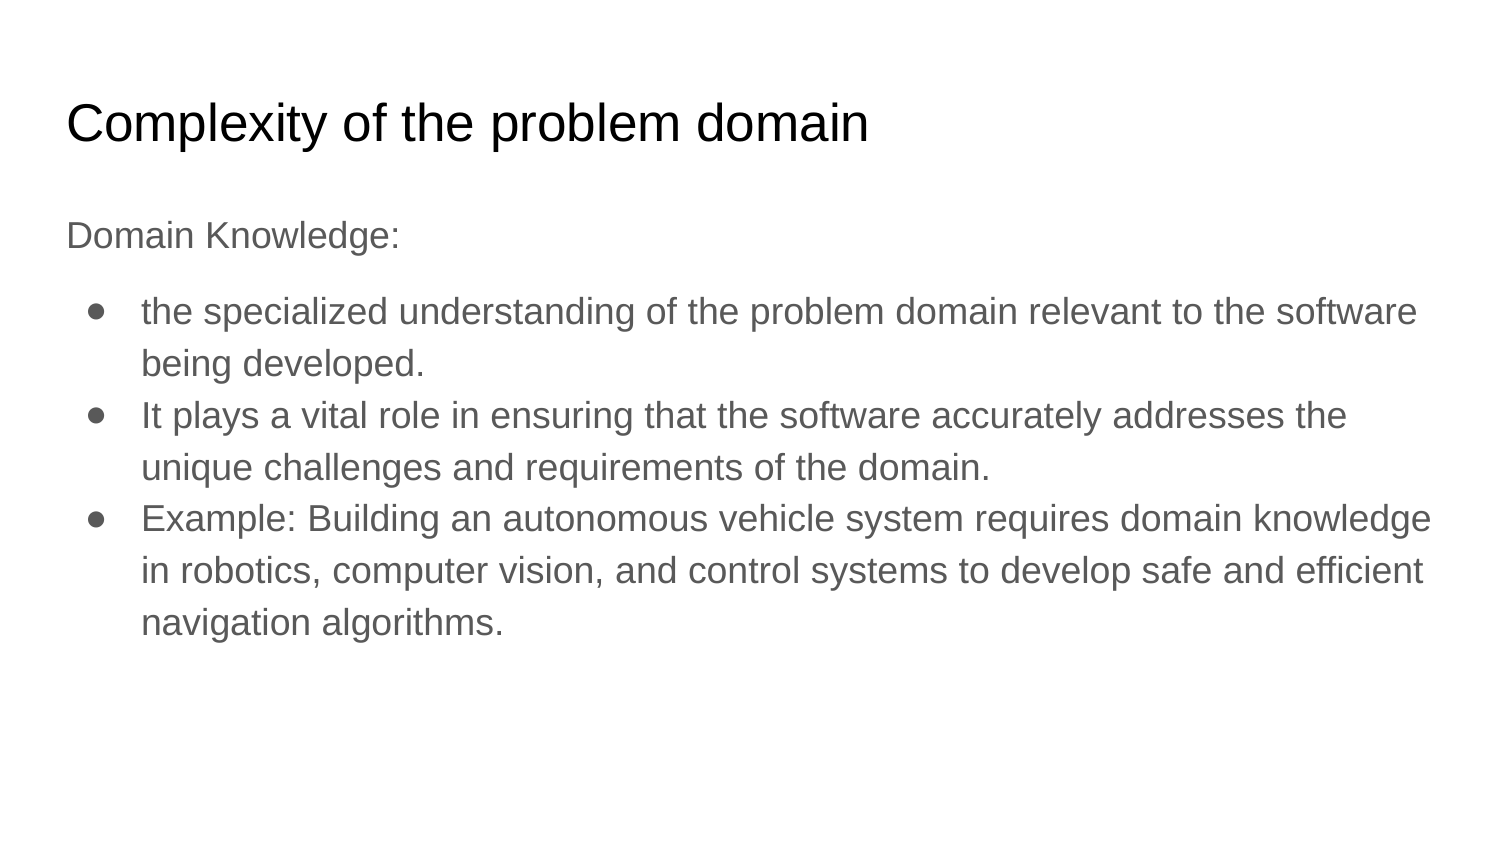

# Complexity of the problem domain
Domain Knowledge:
the specialized understanding of the problem domain relevant to the software being developed.
It plays a vital role in ensuring that the software accurately addresses the unique challenges and requirements of the domain.
Example: Building an autonomous vehicle system requires domain knowledge in robotics, computer vision, and control systems to develop safe and efficient navigation algorithms.